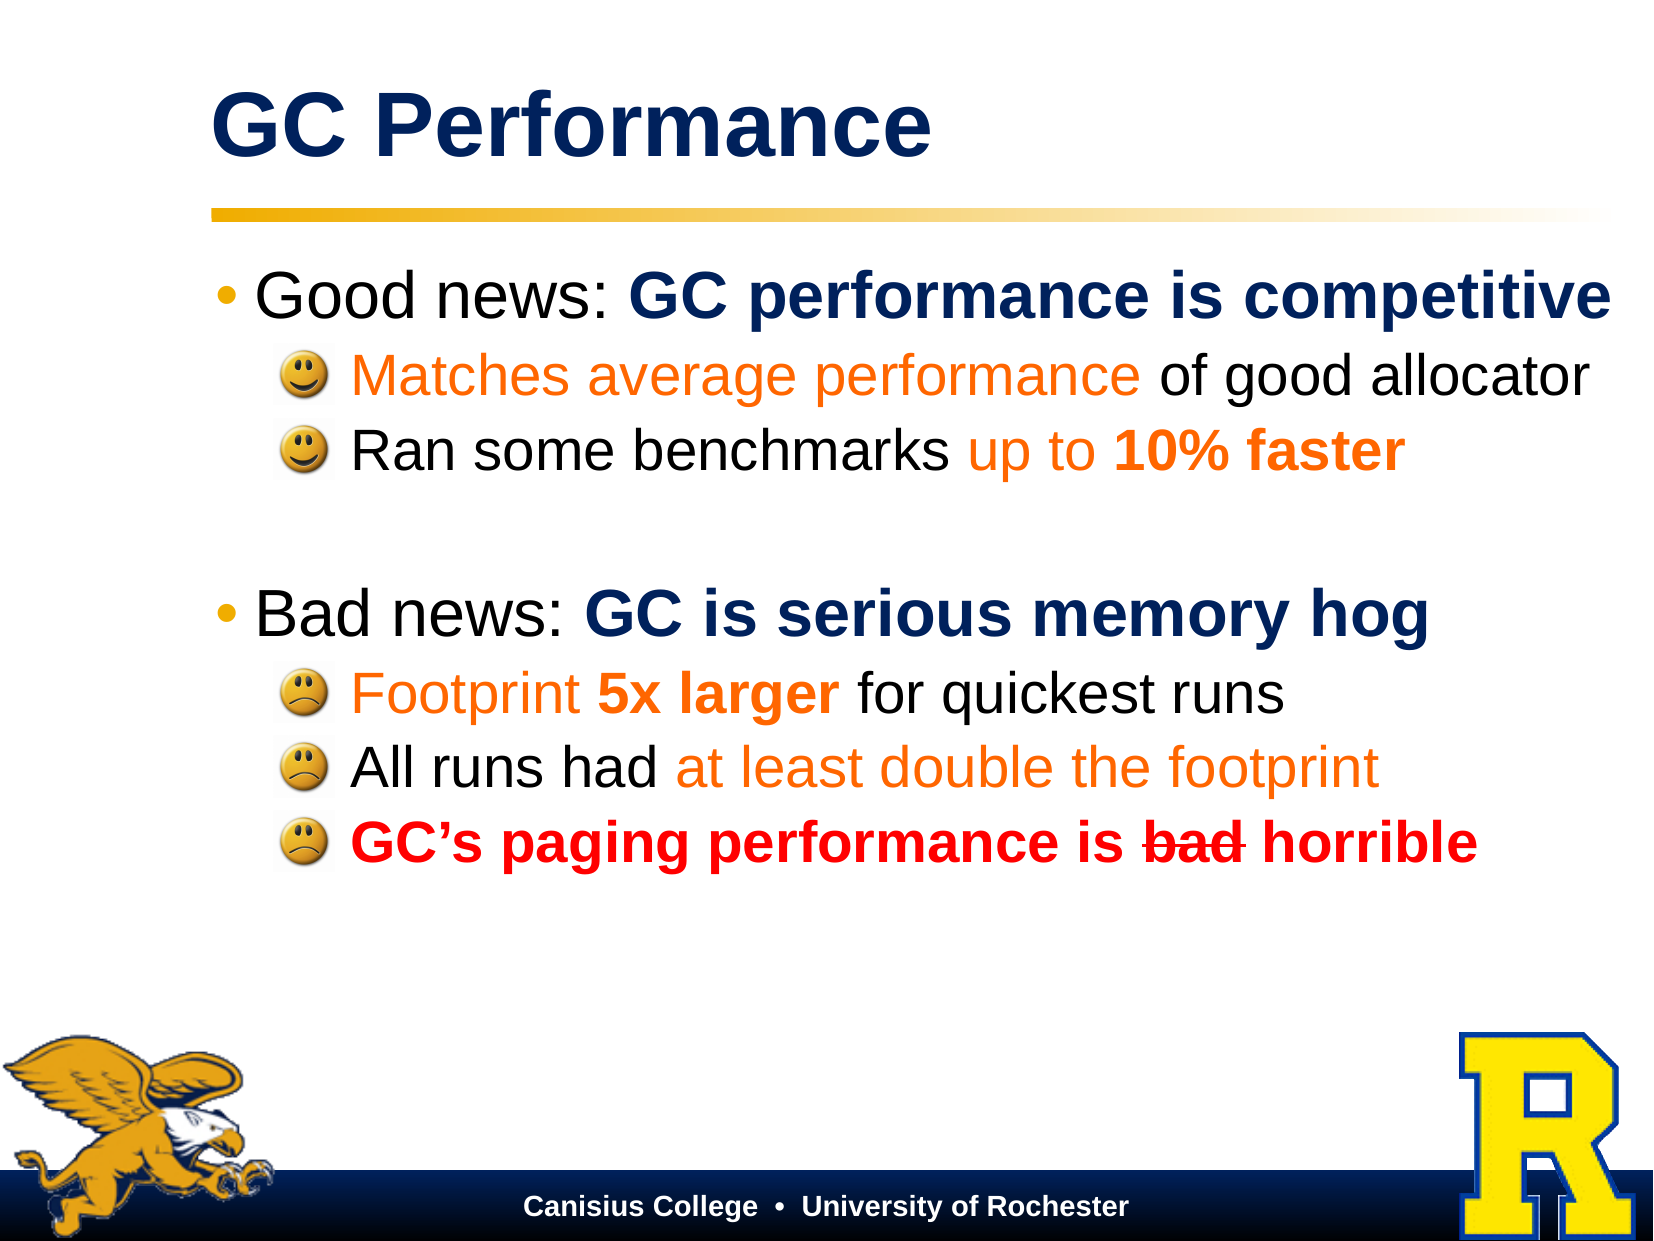

# GC Performance
Good news: GC performance is competitive
 Matches average performance of good allocator
 Ran some benchmarks up to 10% faster

Bad news: GC is serious memory hog
 Footprint 5x larger for quickest runs
 All runs had at least double the footprint
 GC’s paging performance is bad horrible